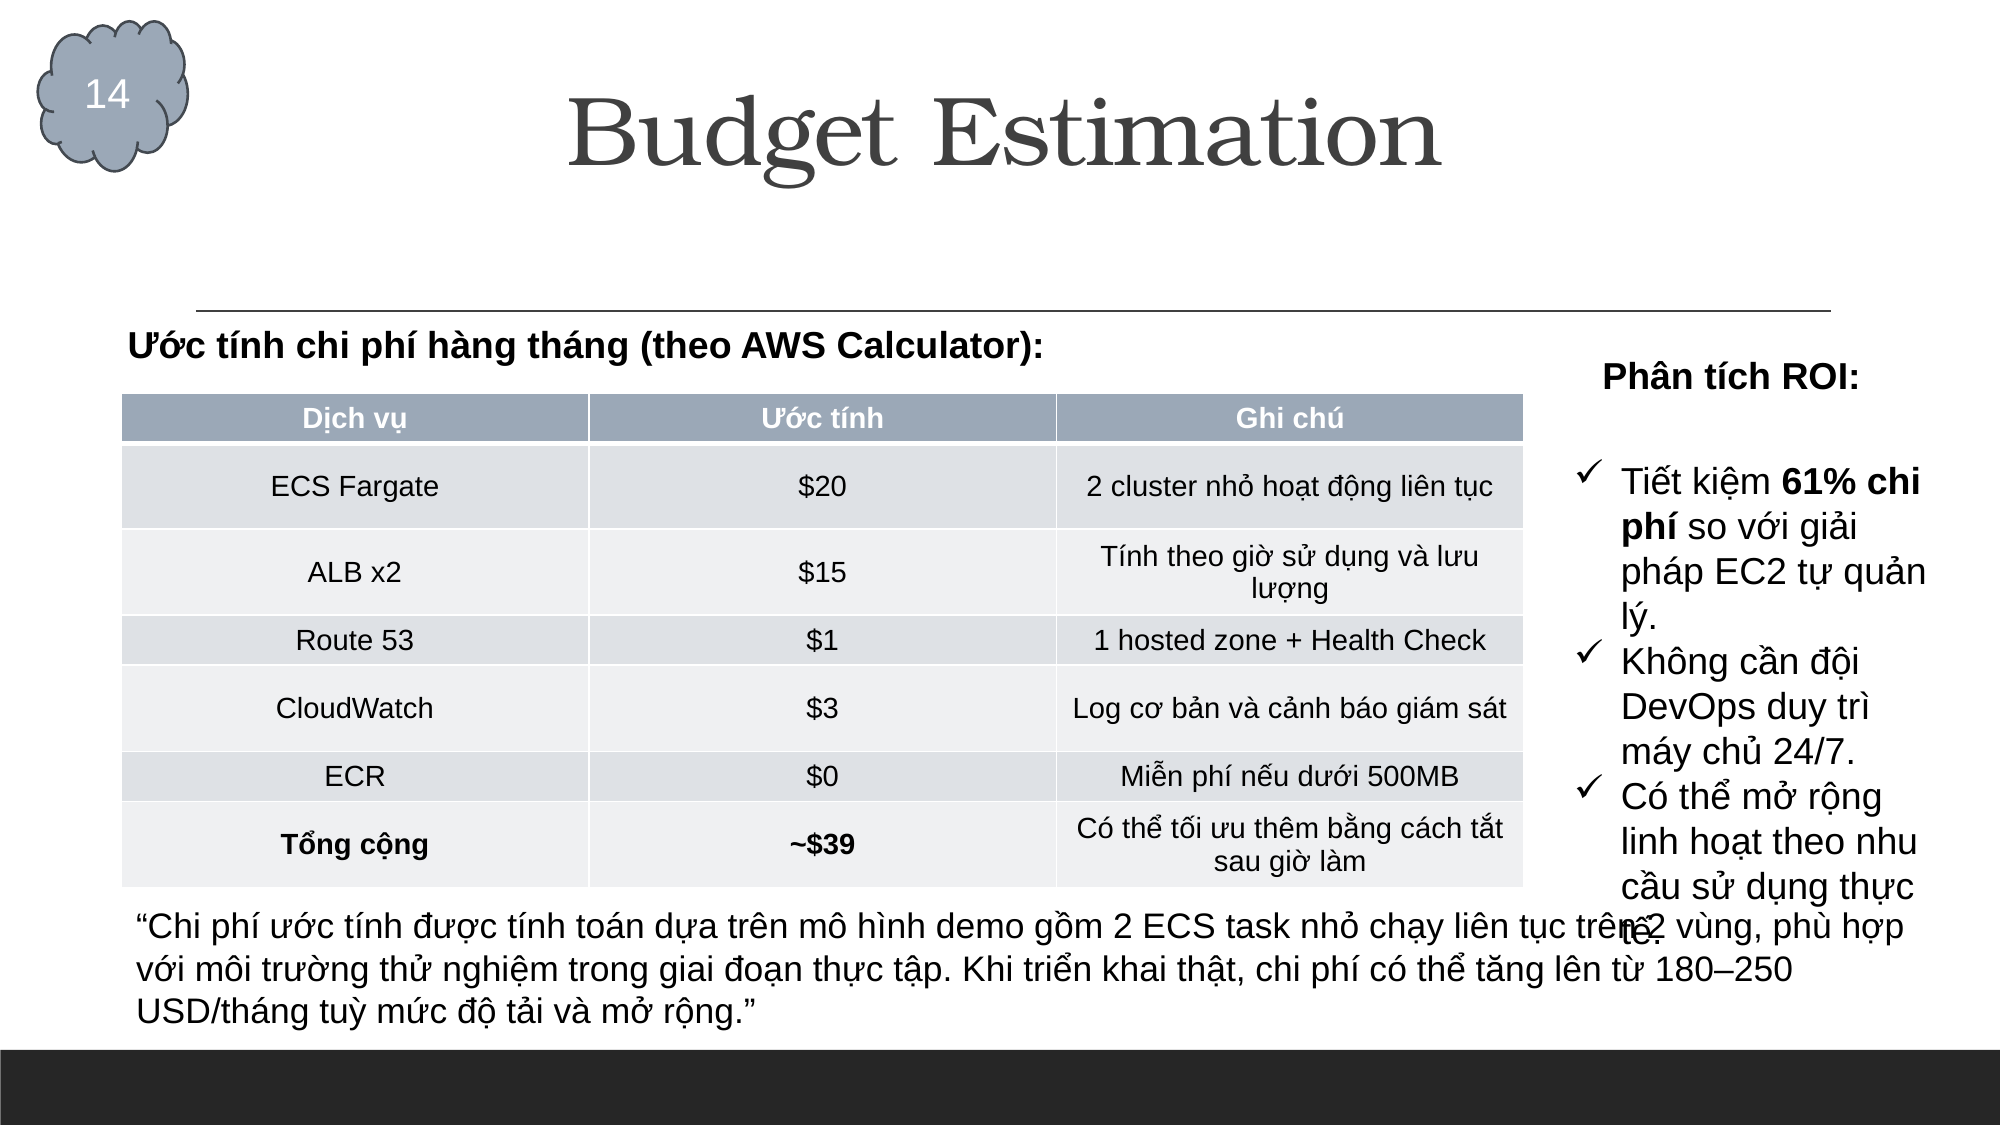

14
# Budget Estimation
Ước tính chi phí hàng tháng (theo AWS Calculator):
Phân tích ROI:
| Dịch vụ | Ước tính | Ghi chú |
| --- | --- | --- |
| ECS Fargate | $20 | 2 cluster nhỏ hoạt động liên tục |
| ALB x2 | $15 | Tính theo giờ sử dụng và lưu lượng |
| Route 53 | $1 | 1 hosted zone + Health Check |
| CloudWatch | $3 | Log cơ bản và cảnh báo giám sát |
| ECR | $0 | Miễn phí nếu dưới 500MB |
| Tổng cộng | ~$39 | Có thể tối ưu thêm bằng cách tắt sau giờ làm |
Tiết kiệm 61% chi phí so với giải pháp EC2 tự quản lý.
Không cần đội DevOps duy trì máy chủ 24/7.
Có thể mở rộng linh hoạt theo nhu cầu sử dụng thực tế.

“Chi phí ước tính được tính toán dựa trên mô hình demo gồm 2 ECS task nhỏ chạy liên tục trên 2 vùng, phù hợp với môi trường thử nghiệm trong giai đoạn thực tập. Khi triển khai thật, chi phí có thể tăng lên từ 180–250 USD/tháng tuỳ mức độ tải và mở rộng.”